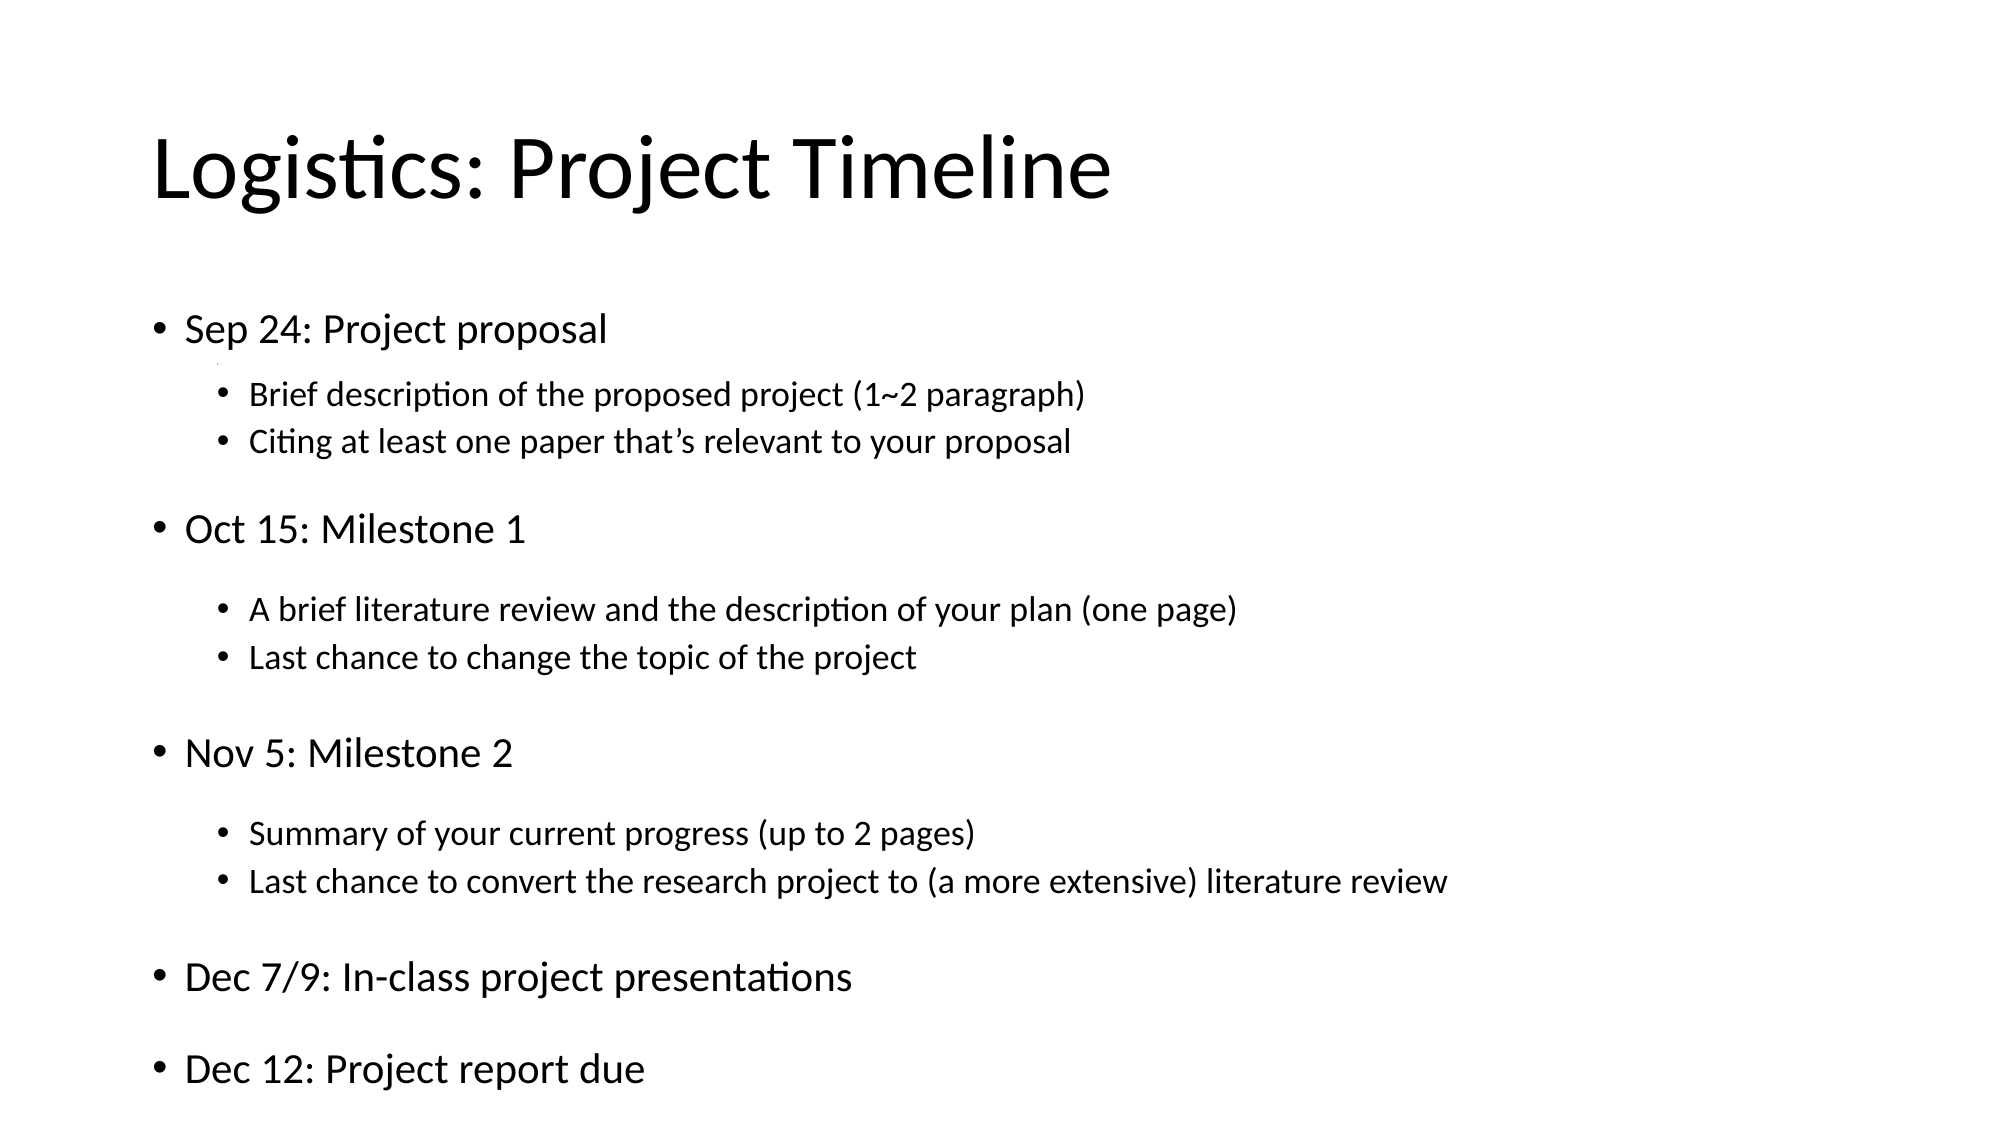

# Logistics: Project Timeline
Sep 24: Project proposal

Brief description of the proposed project (1~2 paragraph)
Citing at least one paper that’s relevant to your proposal

Oct 15: Milestone 1

A brief literature review and the description of your plan (one page)
Last chance to change the topic of the project

Nov 5: Milestone 2

Summary of your current progress (up to 2 pages)
Last chance to convert the research project to (a more extensive) literature review

Dec 7/9: In-class project presentations

Dec 12: Project report due